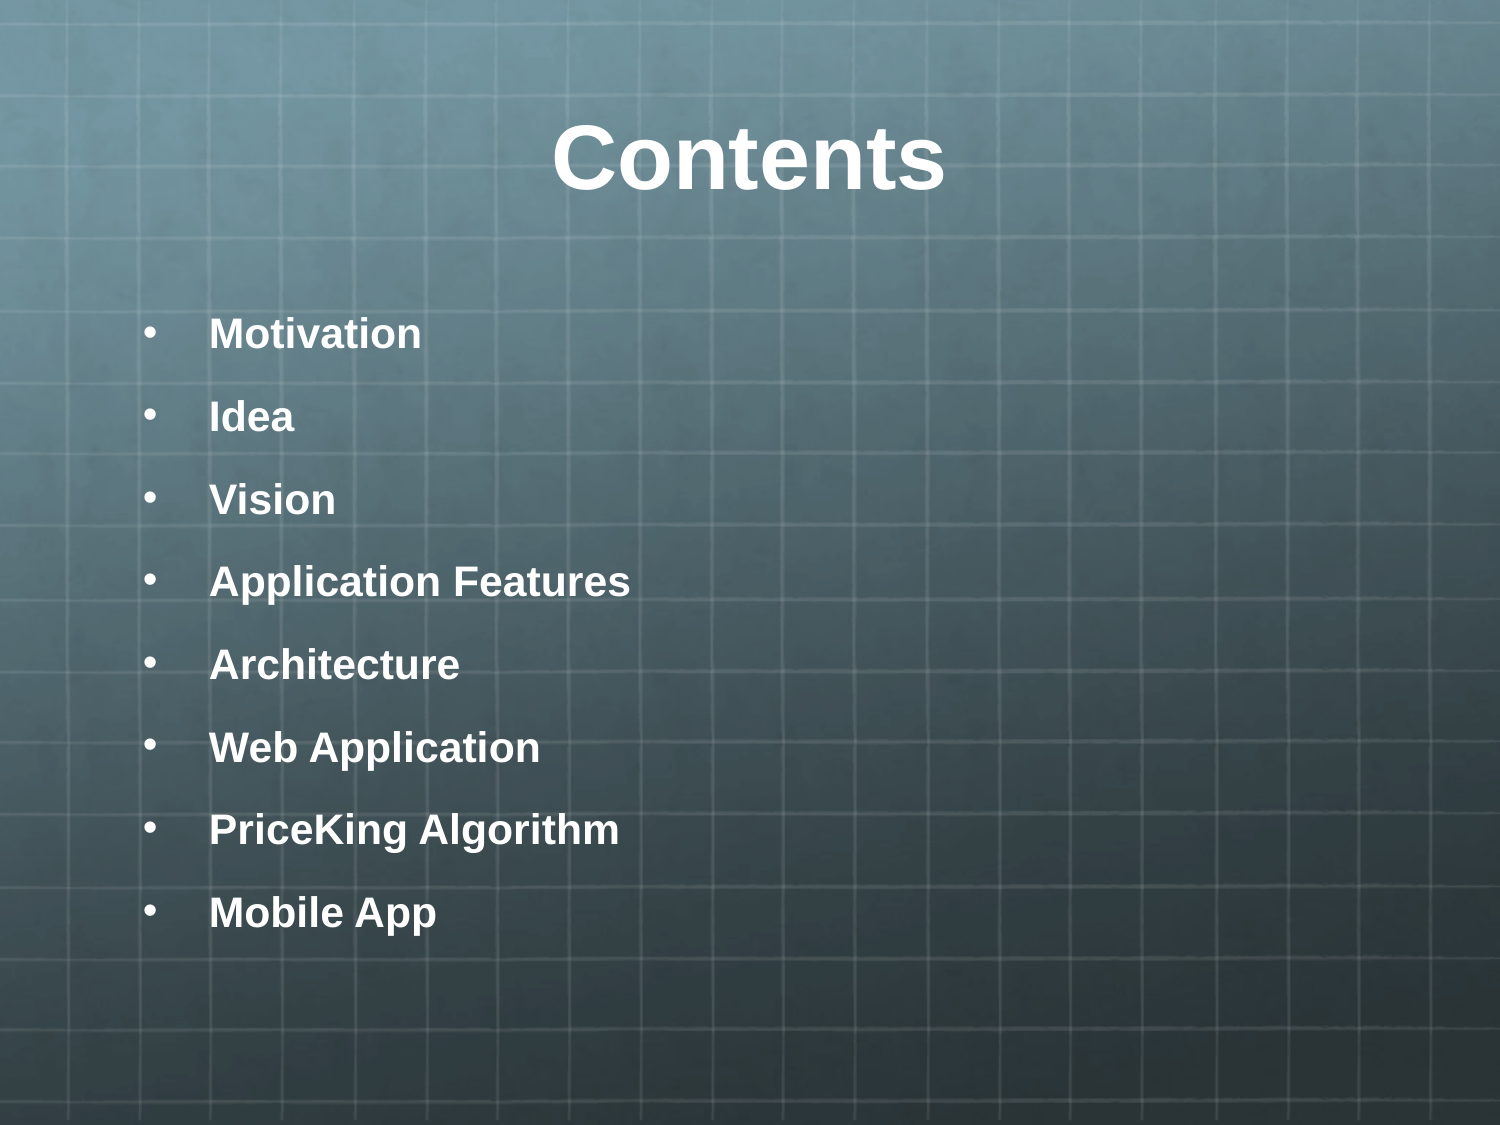

# Contents
Motivation
Idea
Vision
Application Features
Architecture
Web Application
PriceKing Algorithm
Mobile App